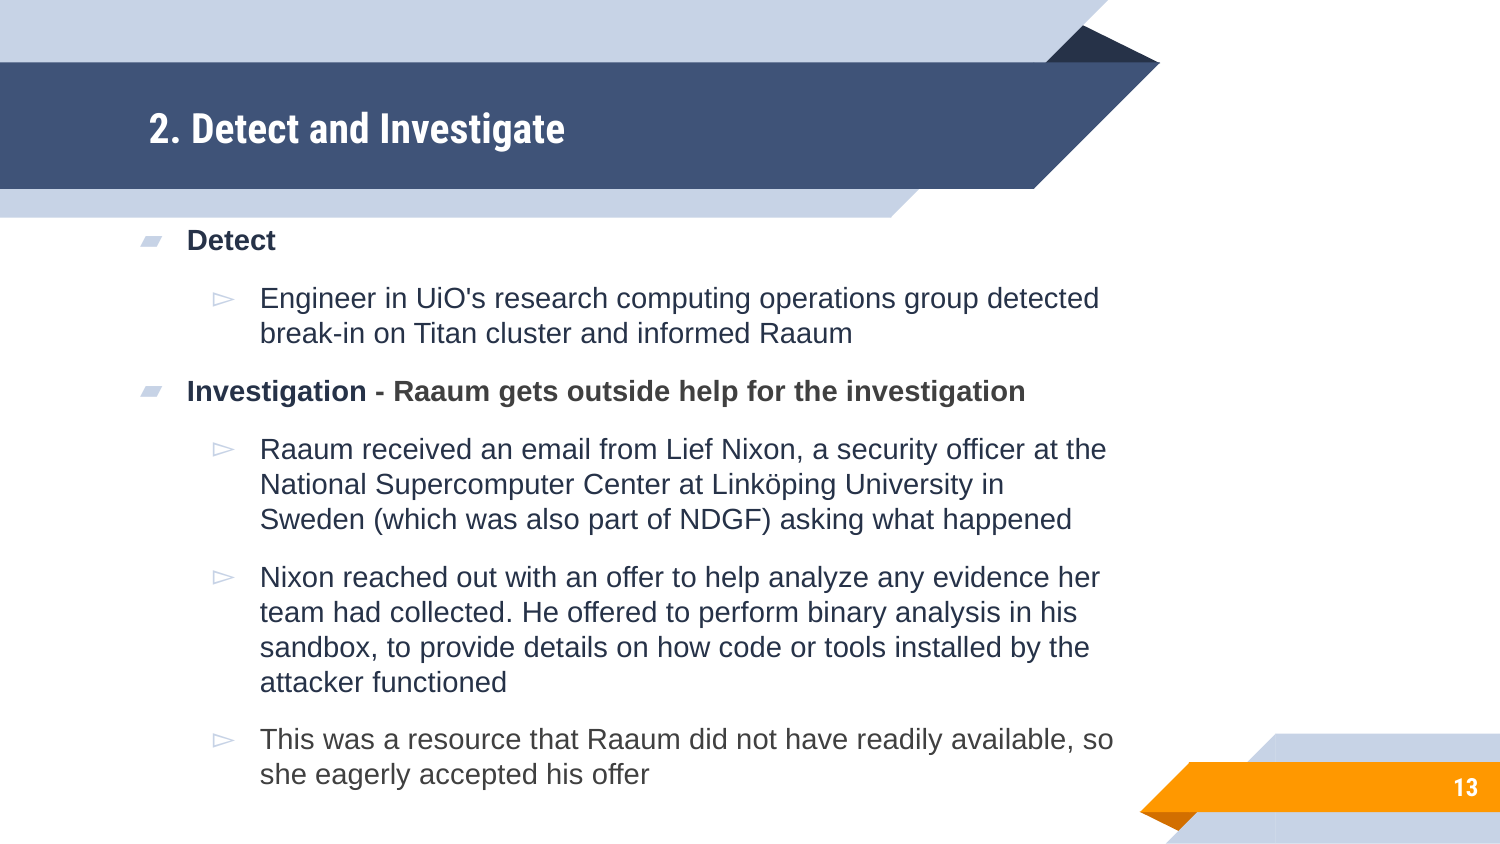

# 2. Detect and Investigate
Detect
Engineer in UiO's research computing operations group detected break-in on Titan cluster and informed Raaum
Investigation - Raaum gets outside help for the investigation
Raaum received an email from Lief Nixon, a security officer at the National Supercomputer Center at Linköping University in Sweden (which was also part of NDGF) asking what happened
Nixon reached out with an offer to help analyze any evidence her team had collected. He offered to perform binary analysis in his sandbox, to provide details on how code or tools installed by the attacker functioned
This was a resource that Raaum did not have readily available, so she eagerly accepted his offer

13